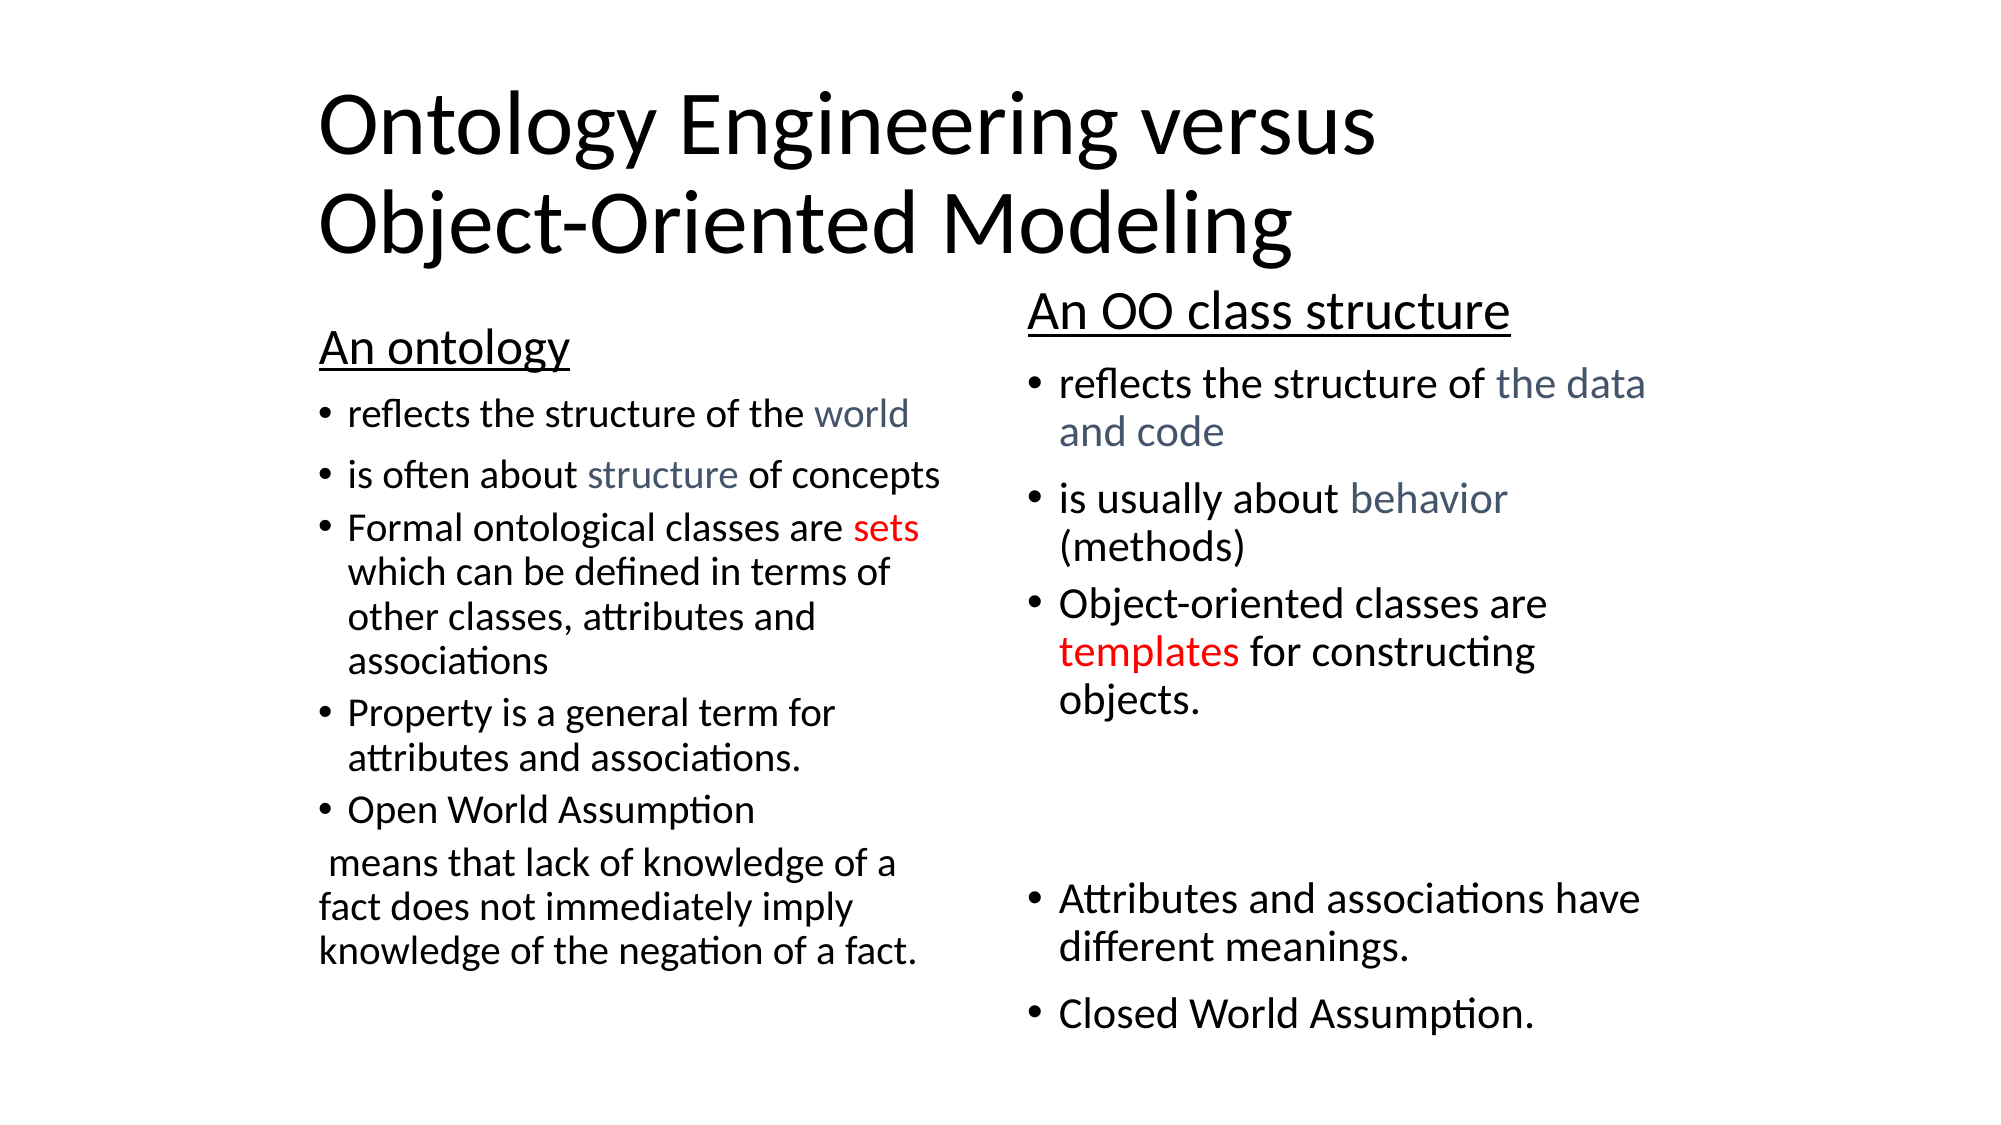

# Ontology Engineering versus Object-Oriented Modeling
An OO class structure
reflects the structure of the data and code
is usually about behavior (methods)
Object-oriented classes are templates for constructing objects.

Attributes and associations have different meanings.
Closed World Assumption.
An ontology
reflects the structure of the world
is often about structure of concepts
Formal ontological classes are sets which can be defined in terms of other classes, attributes and associations
Property is a general term for attributes and associations.
Open World Assumption
 means that lack of knowledge of a fact does not immediately imply knowledge of the negation of a fact.